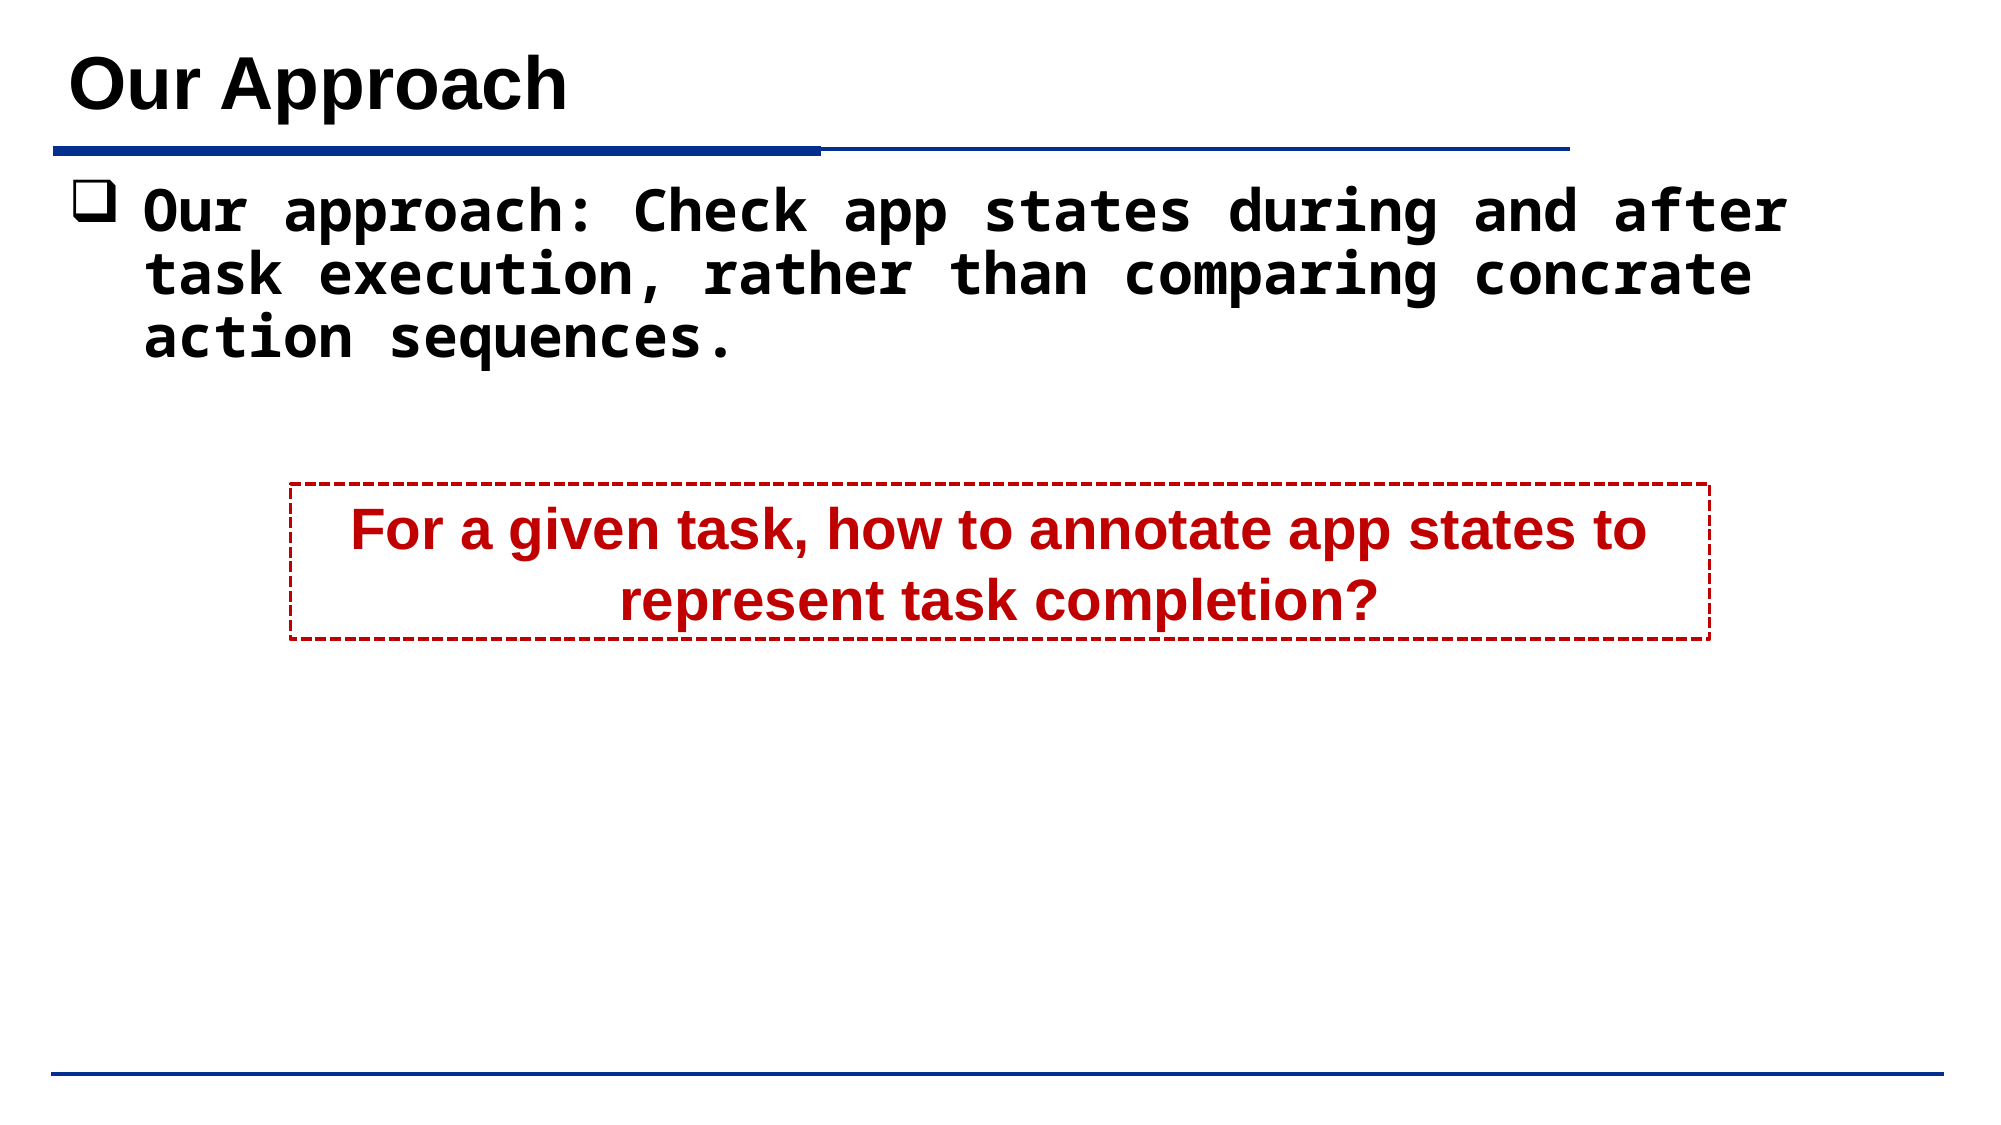

# Our Approach
Our approach: Check app states during and after task execution, rather than comparing concrate action sequences.
For a given task, how to annotate app states to represent task completion?